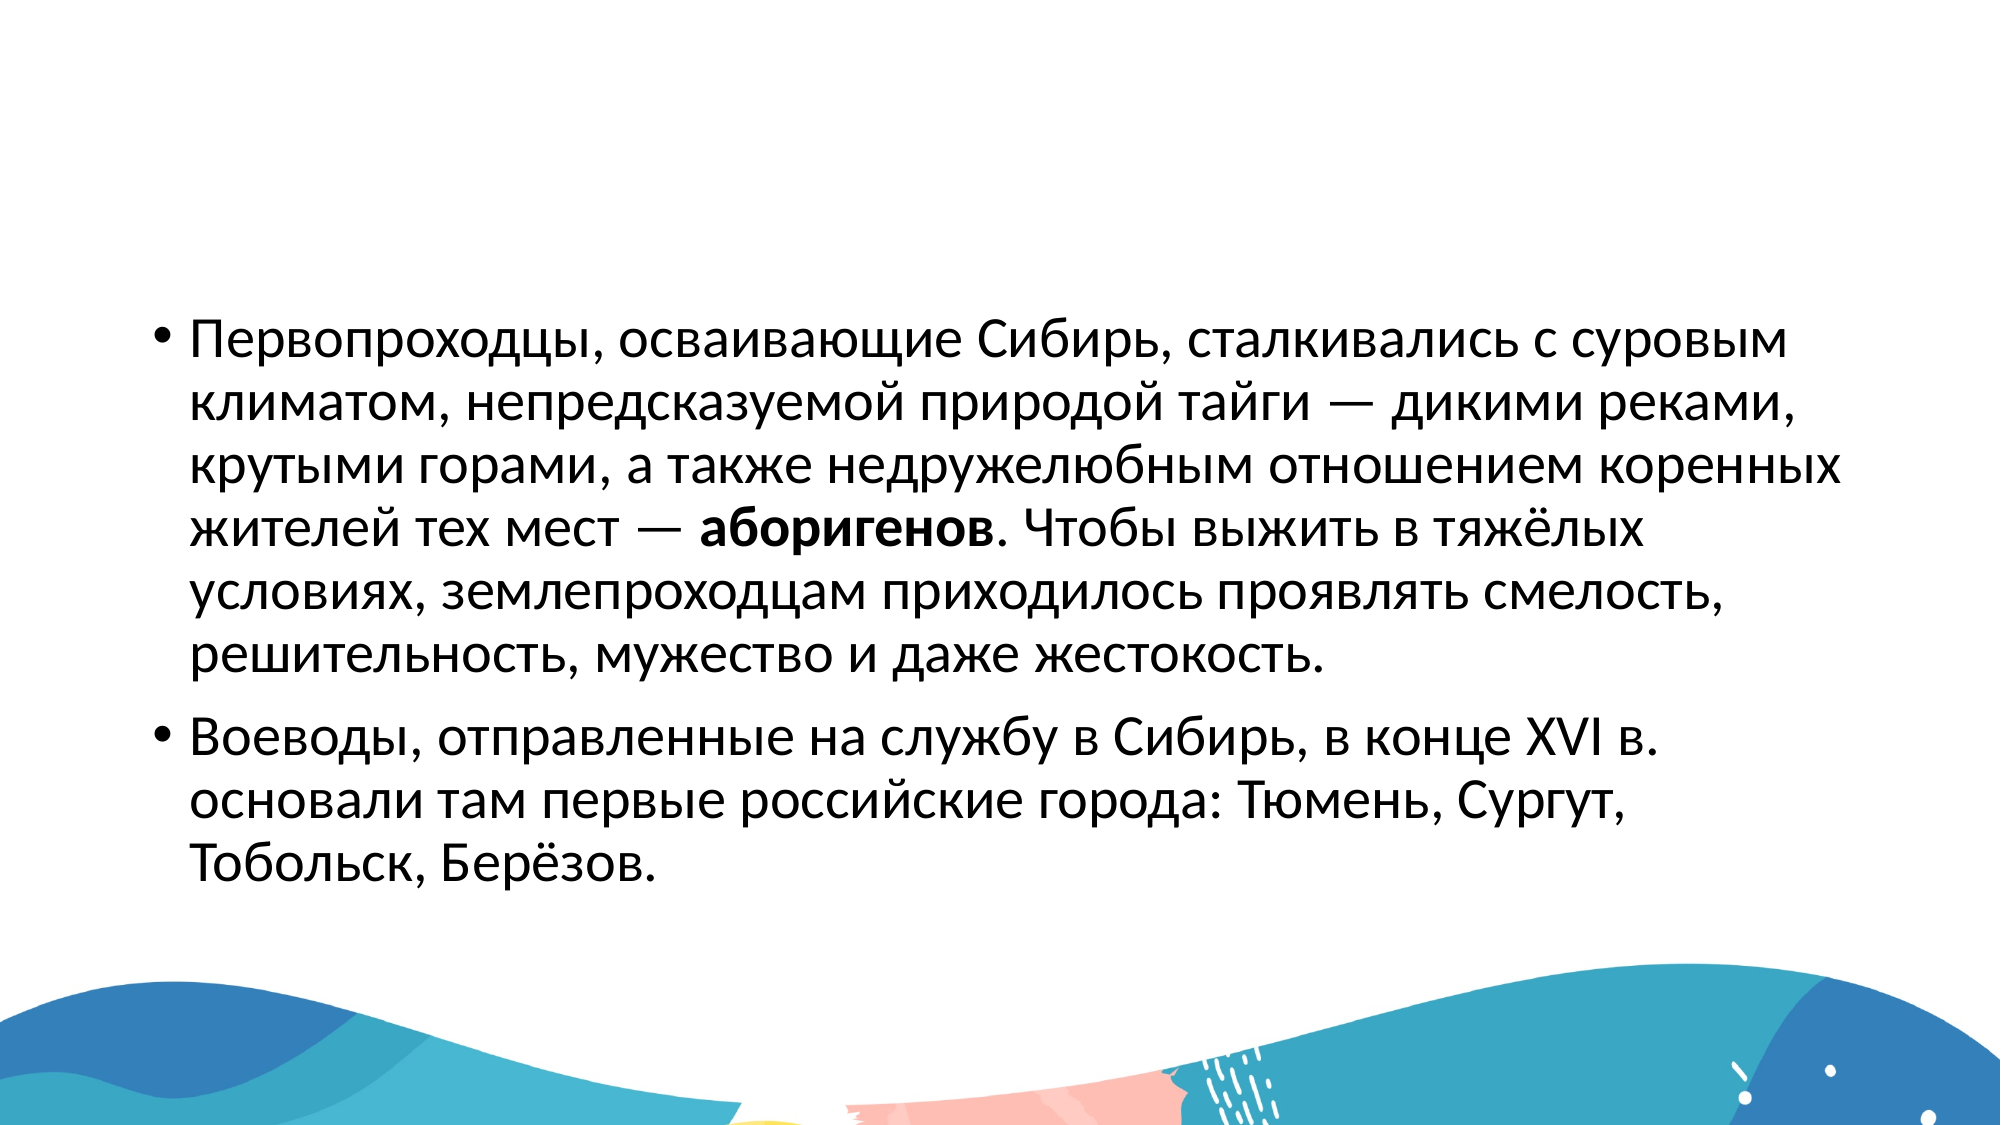

#
Первопроходцы, осваивающие Сибирь, сталкивались с суровым климатом, непредсказуемой природой тайги — дикими реками, крутыми горами, а также недружелюбным отношением коренных жителей тех мест — аборигенов. Чтобы выжить в тяжёлых условиях, землепроходцам приходилось проявлять смелость, решительность, мужество и даже жестокость.
Воеводы, отправленные на службу в Сибирь, в конце XVI в. основали там первые российские города: Тюмень, Сургут, Тобольск, Берёзов.